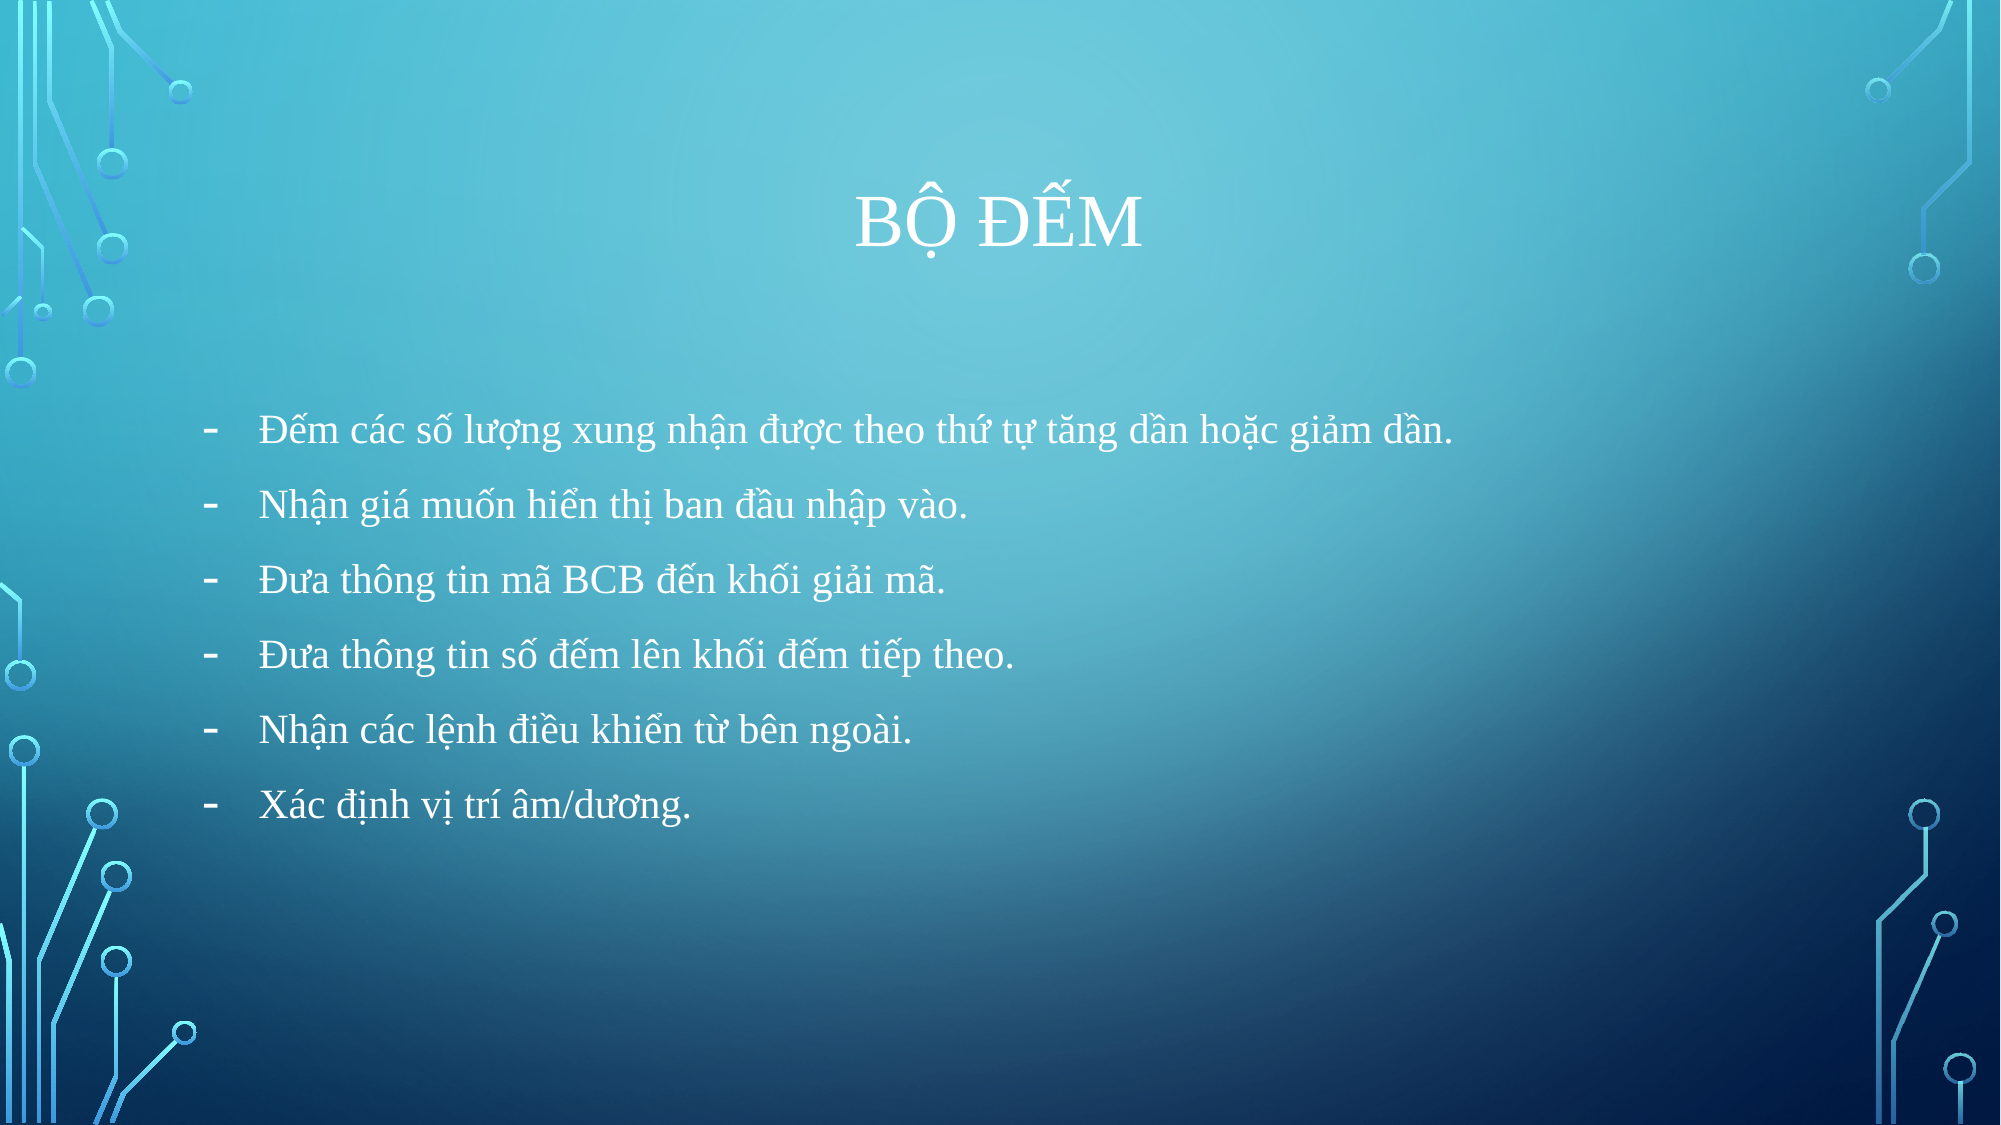

# Bộ đếm
Đếm các số lượng xung nhận được theo thứ tự tăng dần hoặc giảm dần.
Nhận giá muốn hiển thị ban đầu nhập vào.
Đưa thông tin mã BCB đến khối giải mã.
Đưa thông tin số đếm lên khối đếm tiếp theo.
Nhận các lệnh điều khiển từ bên ngoài.
Xác định vị trí âm/dương.